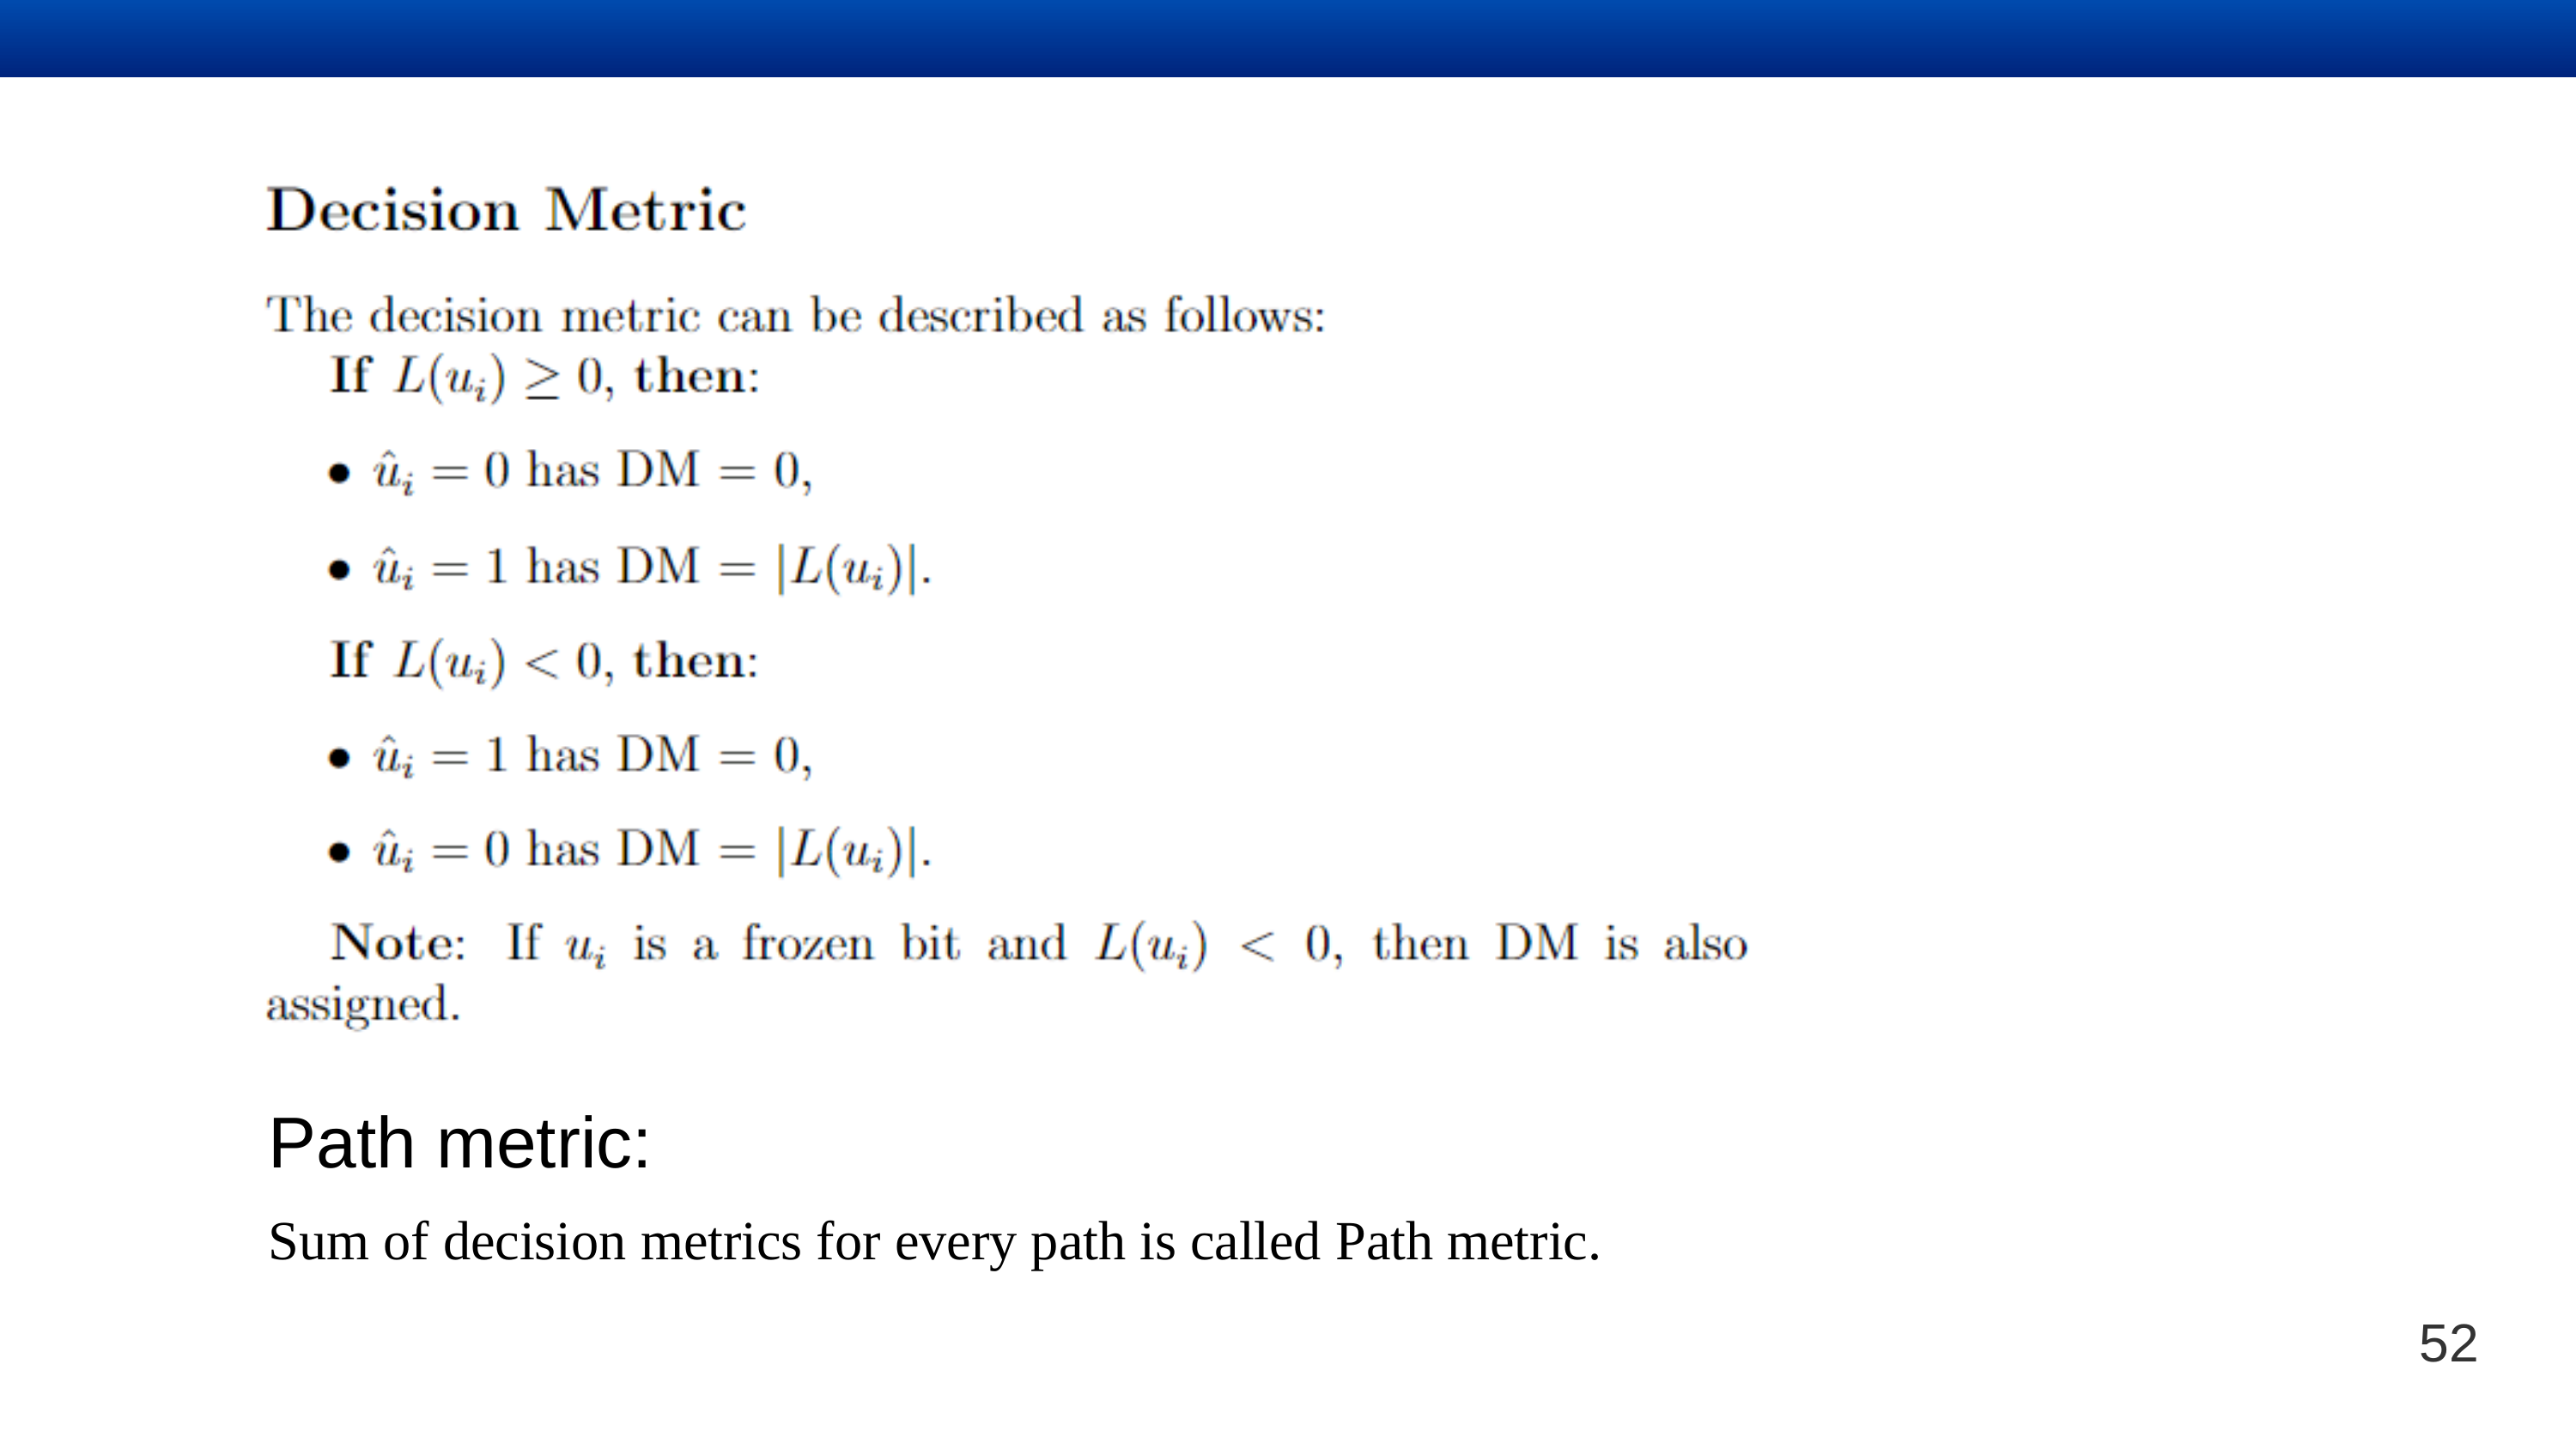

Path metric:
Sum of decision metrics for every path is called Path metric.
52